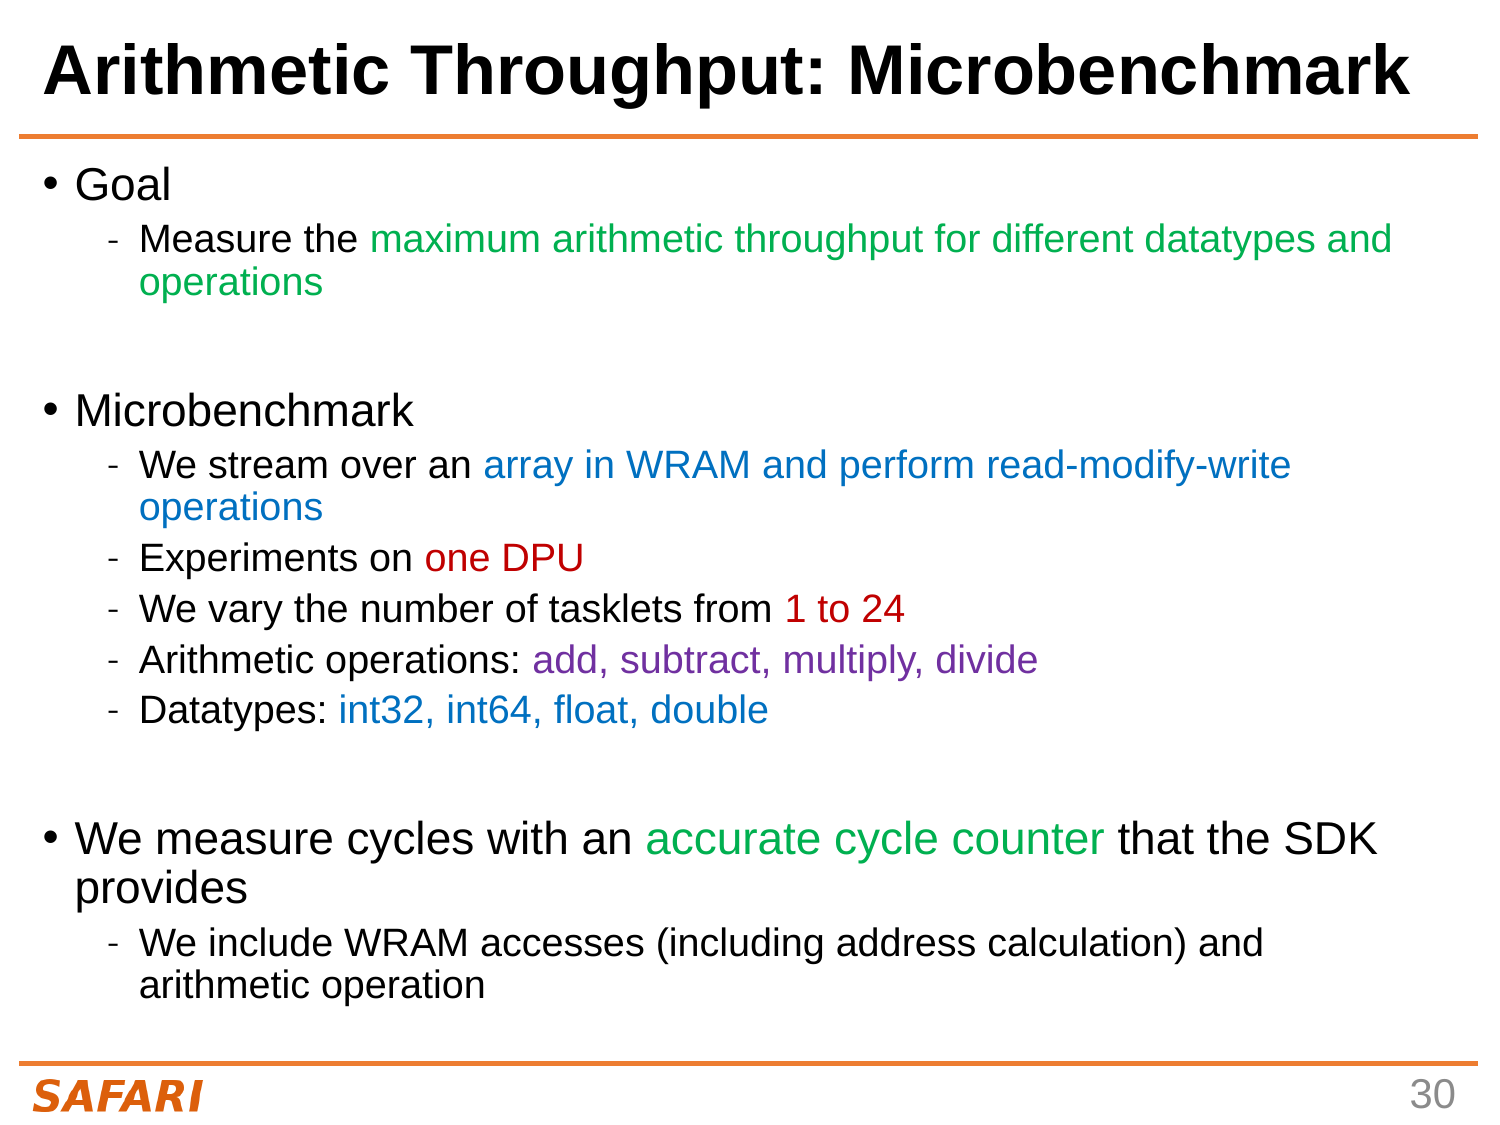

# Arithmetic Throughput: Microbenchmark
Goal
Measure the maximum arithmetic throughput for different datatypes and operations

Microbenchmark
We stream over an array in WRAM and perform read-modify-write operations
Experiments on one DPU
We vary the number of tasklets from 1 to 24
Arithmetic operations: add, subtract, multiply, divide
Datatypes: int32, int64, float, double

We measure cycles with an accurate cycle counter that the SDK provides
We include WRAM accesses (including address calculation) and arithmetic operation